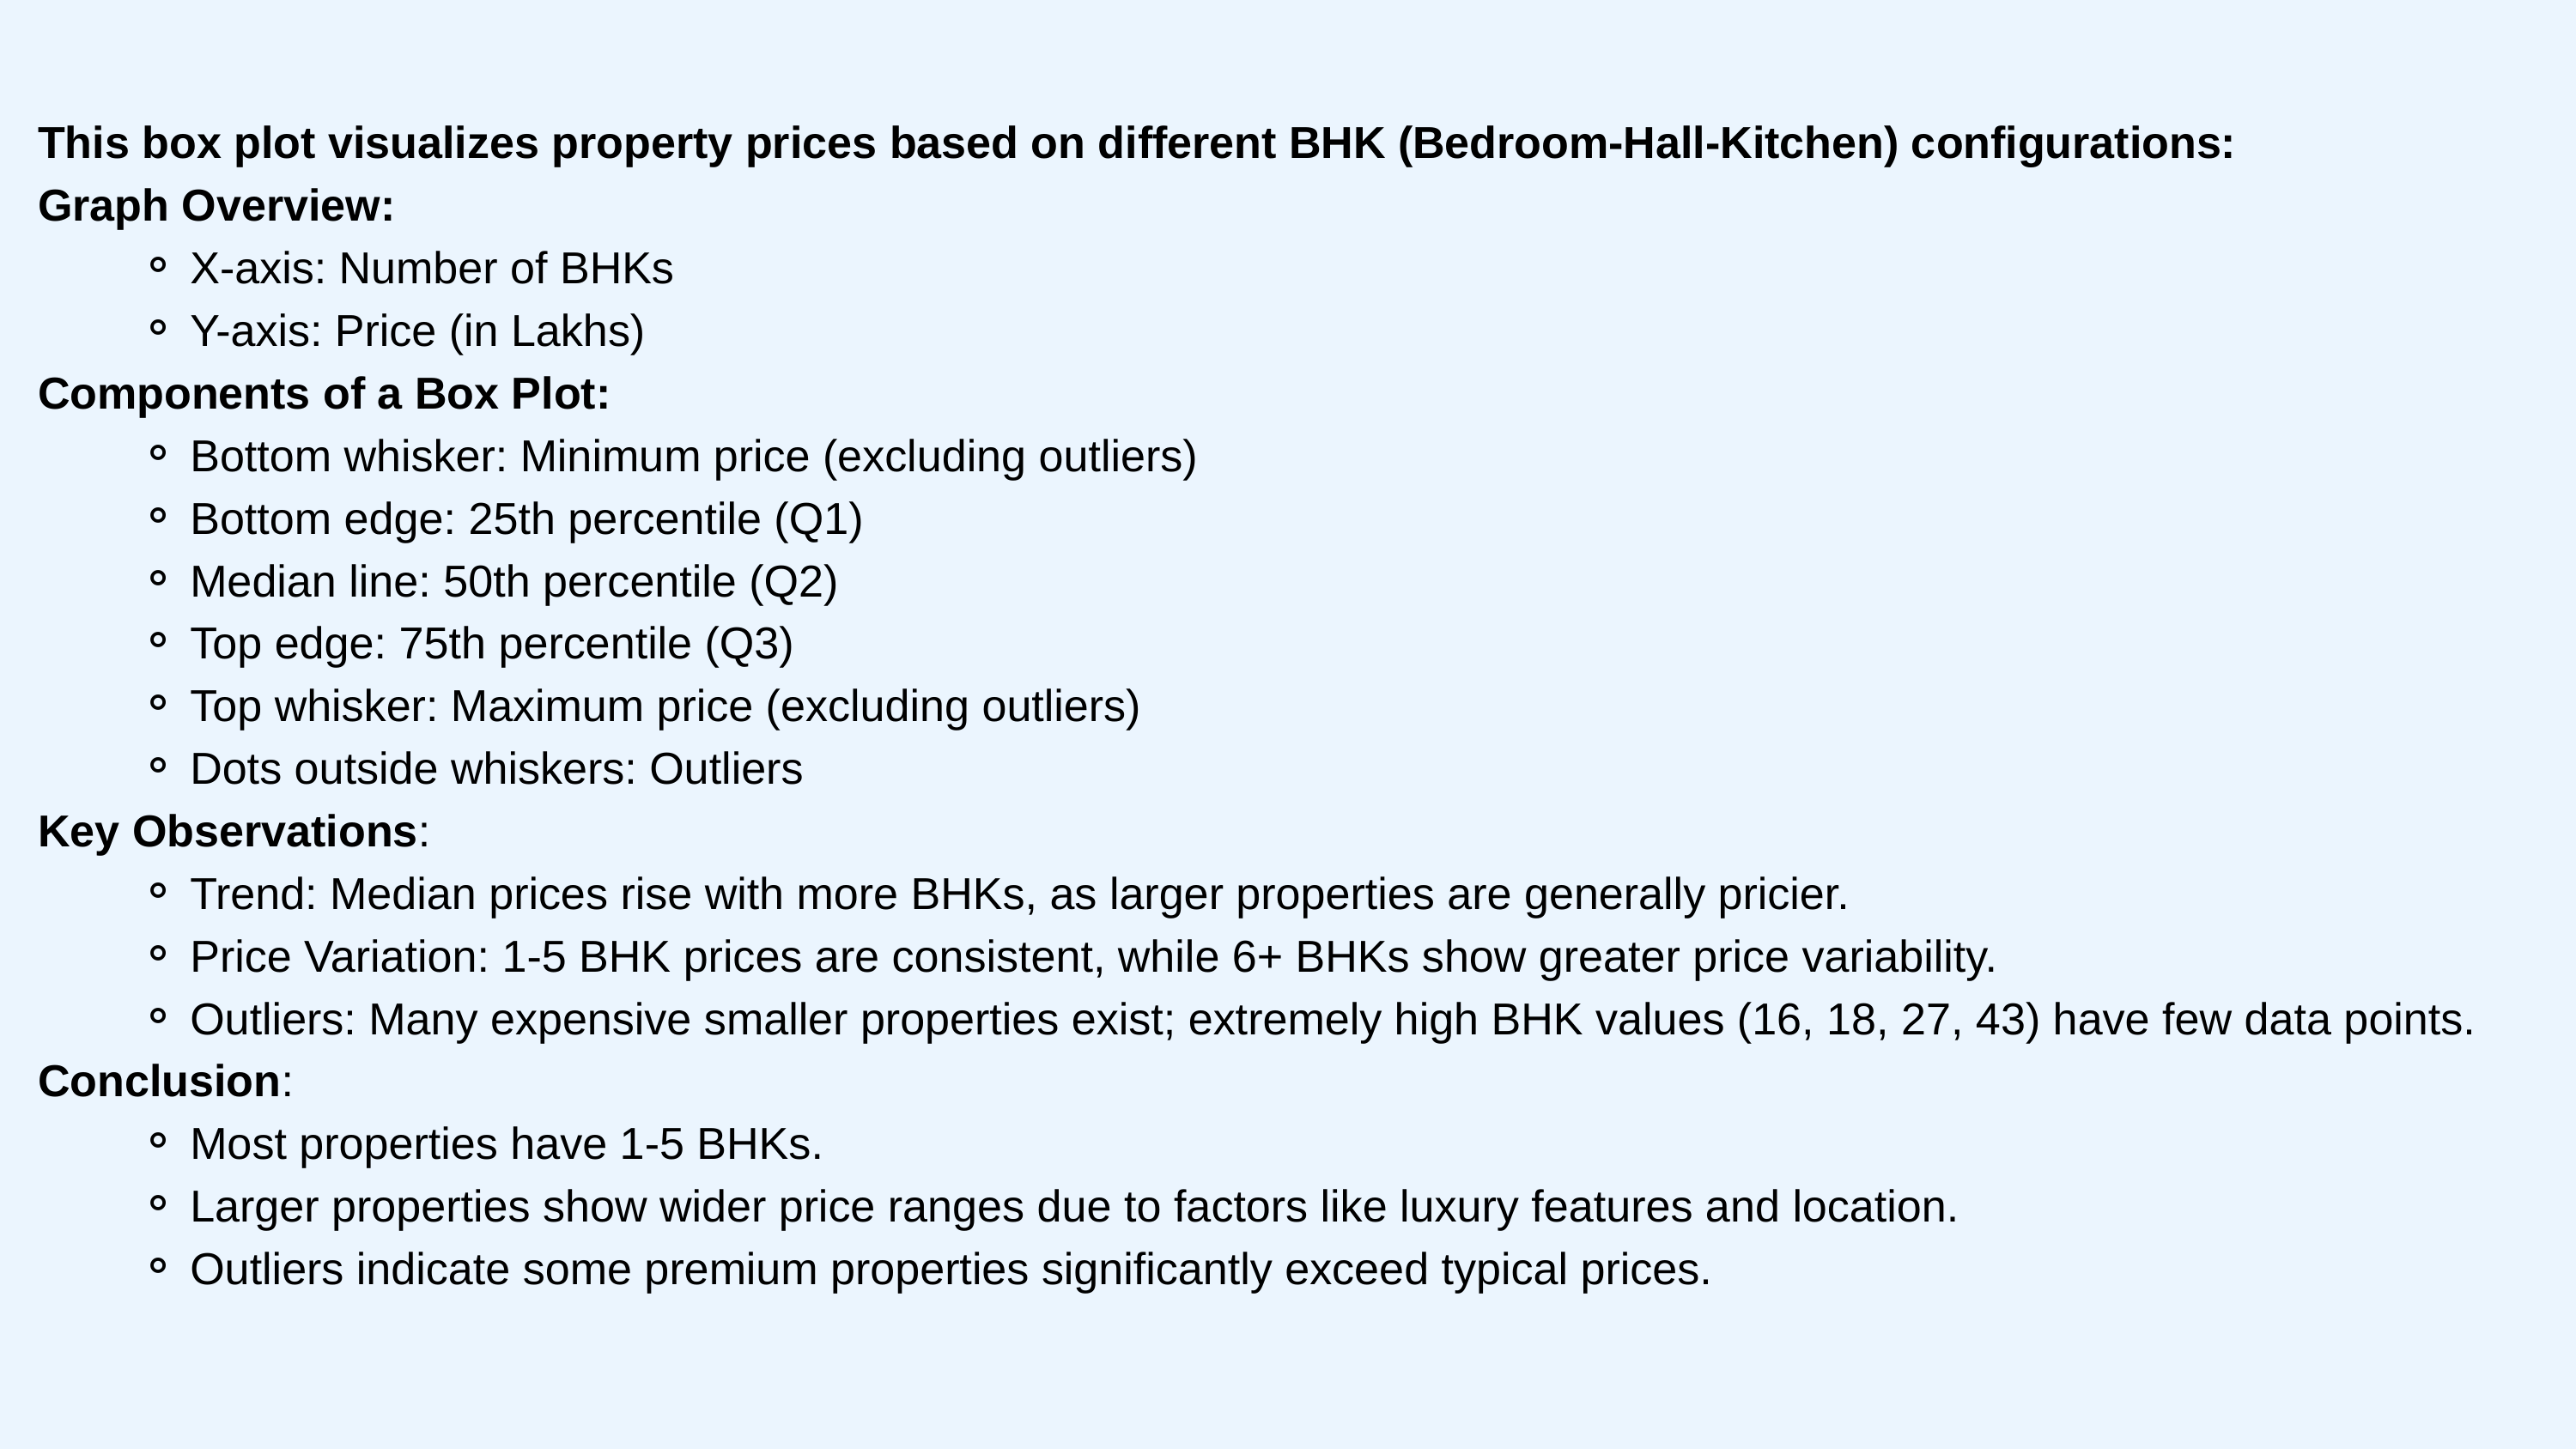

This box plot visualizes property prices based on different BHK (Bedroom-Hall-Kitchen) configurations:
Graph Overview:
X-axis: Number of BHKs
Y-axis: Price (in Lakhs)
Components of a Box Plot:
Bottom whisker: Minimum price (excluding outliers)
Bottom edge: 25th percentile (Q1)
Median line: 50th percentile (Q2)
Top edge: 75th percentile (Q3)
Top whisker: Maximum price (excluding outliers)
Dots outside whiskers: Outliers
Key Observations:
Trend: Median prices rise with more BHKs, as larger properties are generally pricier.
Price Variation: 1-5 BHK prices are consistent, while 6+ BHKs show greater price variability.
Outliers: Many expensive smaller properties exist; extremely high BHK values (16, 18, 27, 43) have few data points.
Conclusion:
Most properties have 1-5 BHKs.
Larger properties show wider price ranges due to factors like luxury features and location.
Outliers indicate some premium properties significantly exceed typical prices.